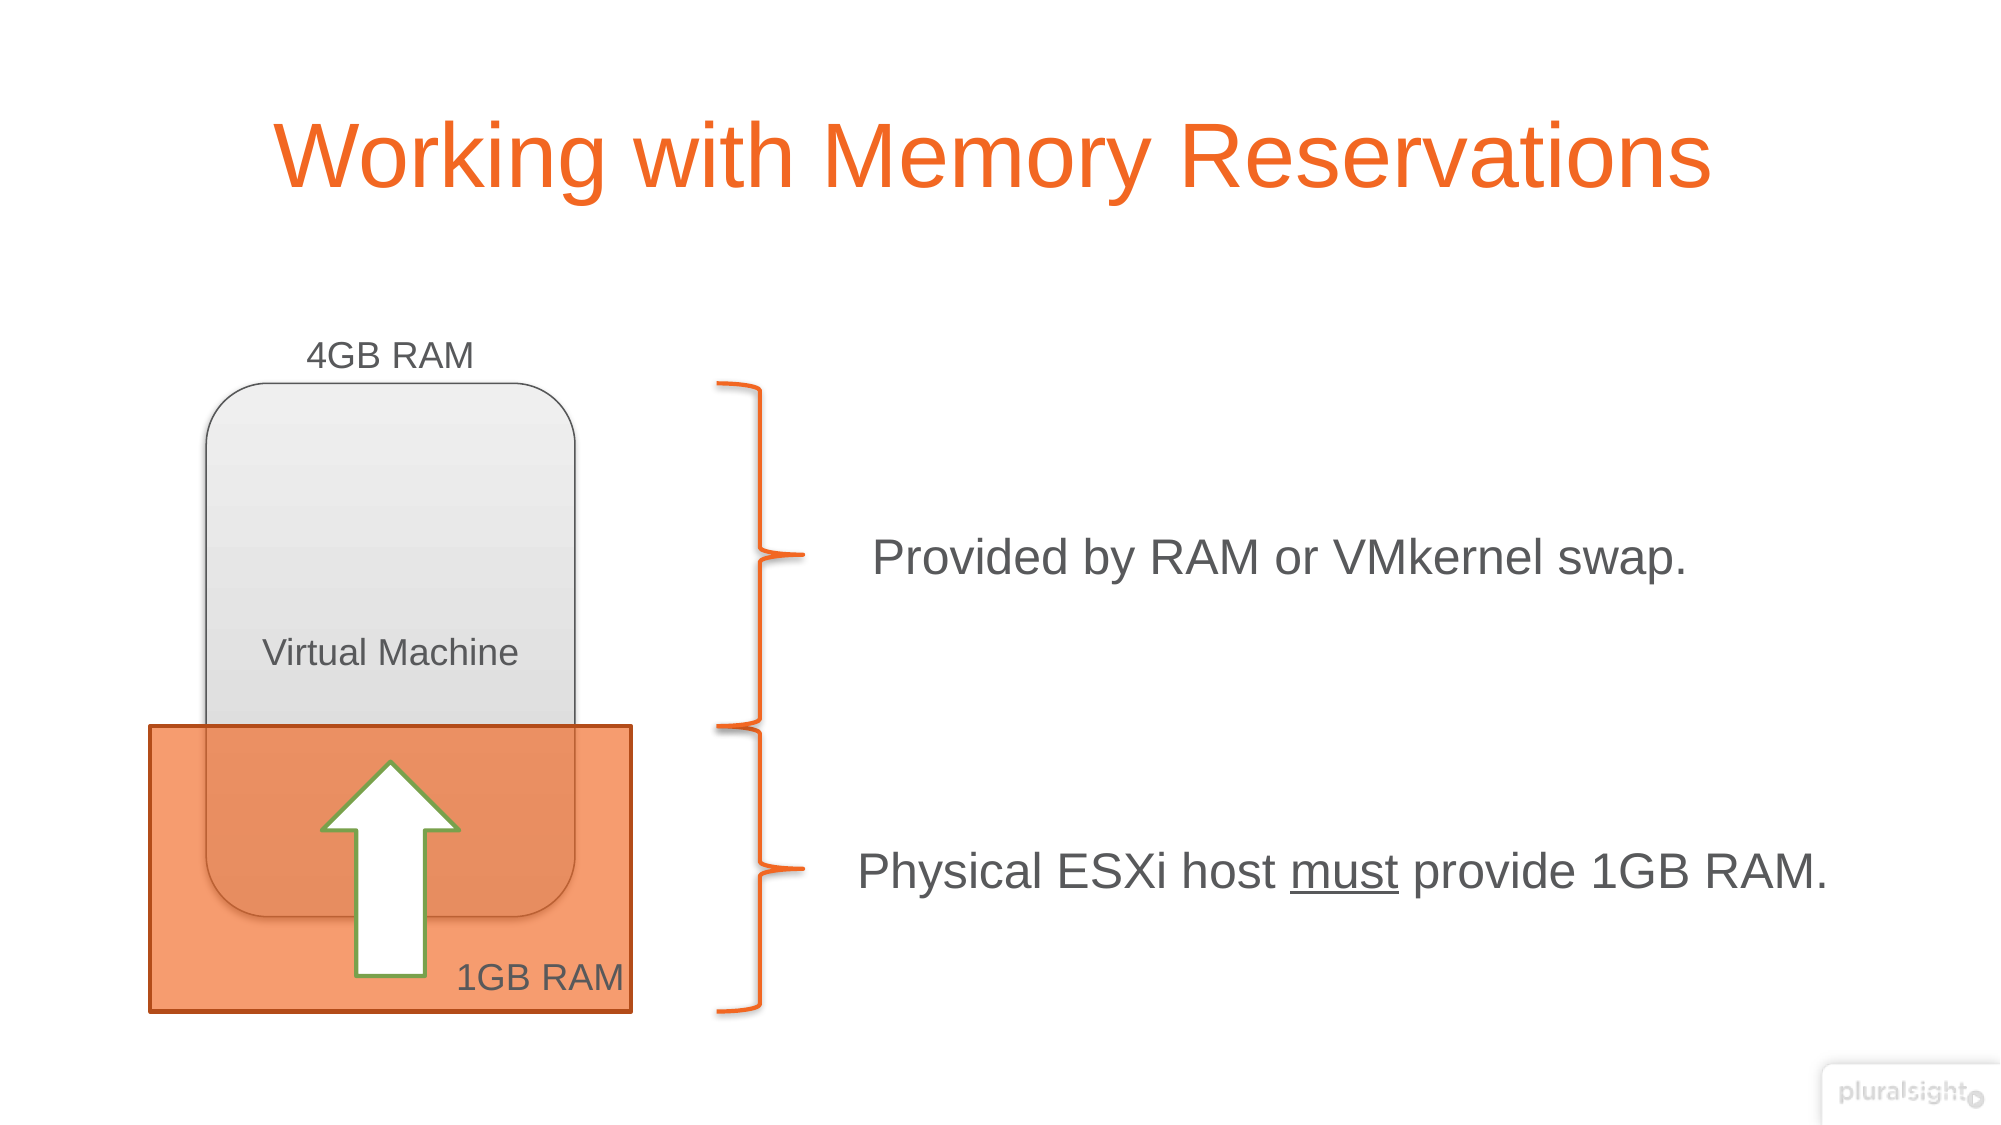

# Working with Memory Reservations
4GB RAM
Virtual Machine

Provided by RAM or VMkernel swap.

Physical ESXi host must provide 1GB RAM.
1GB RAM